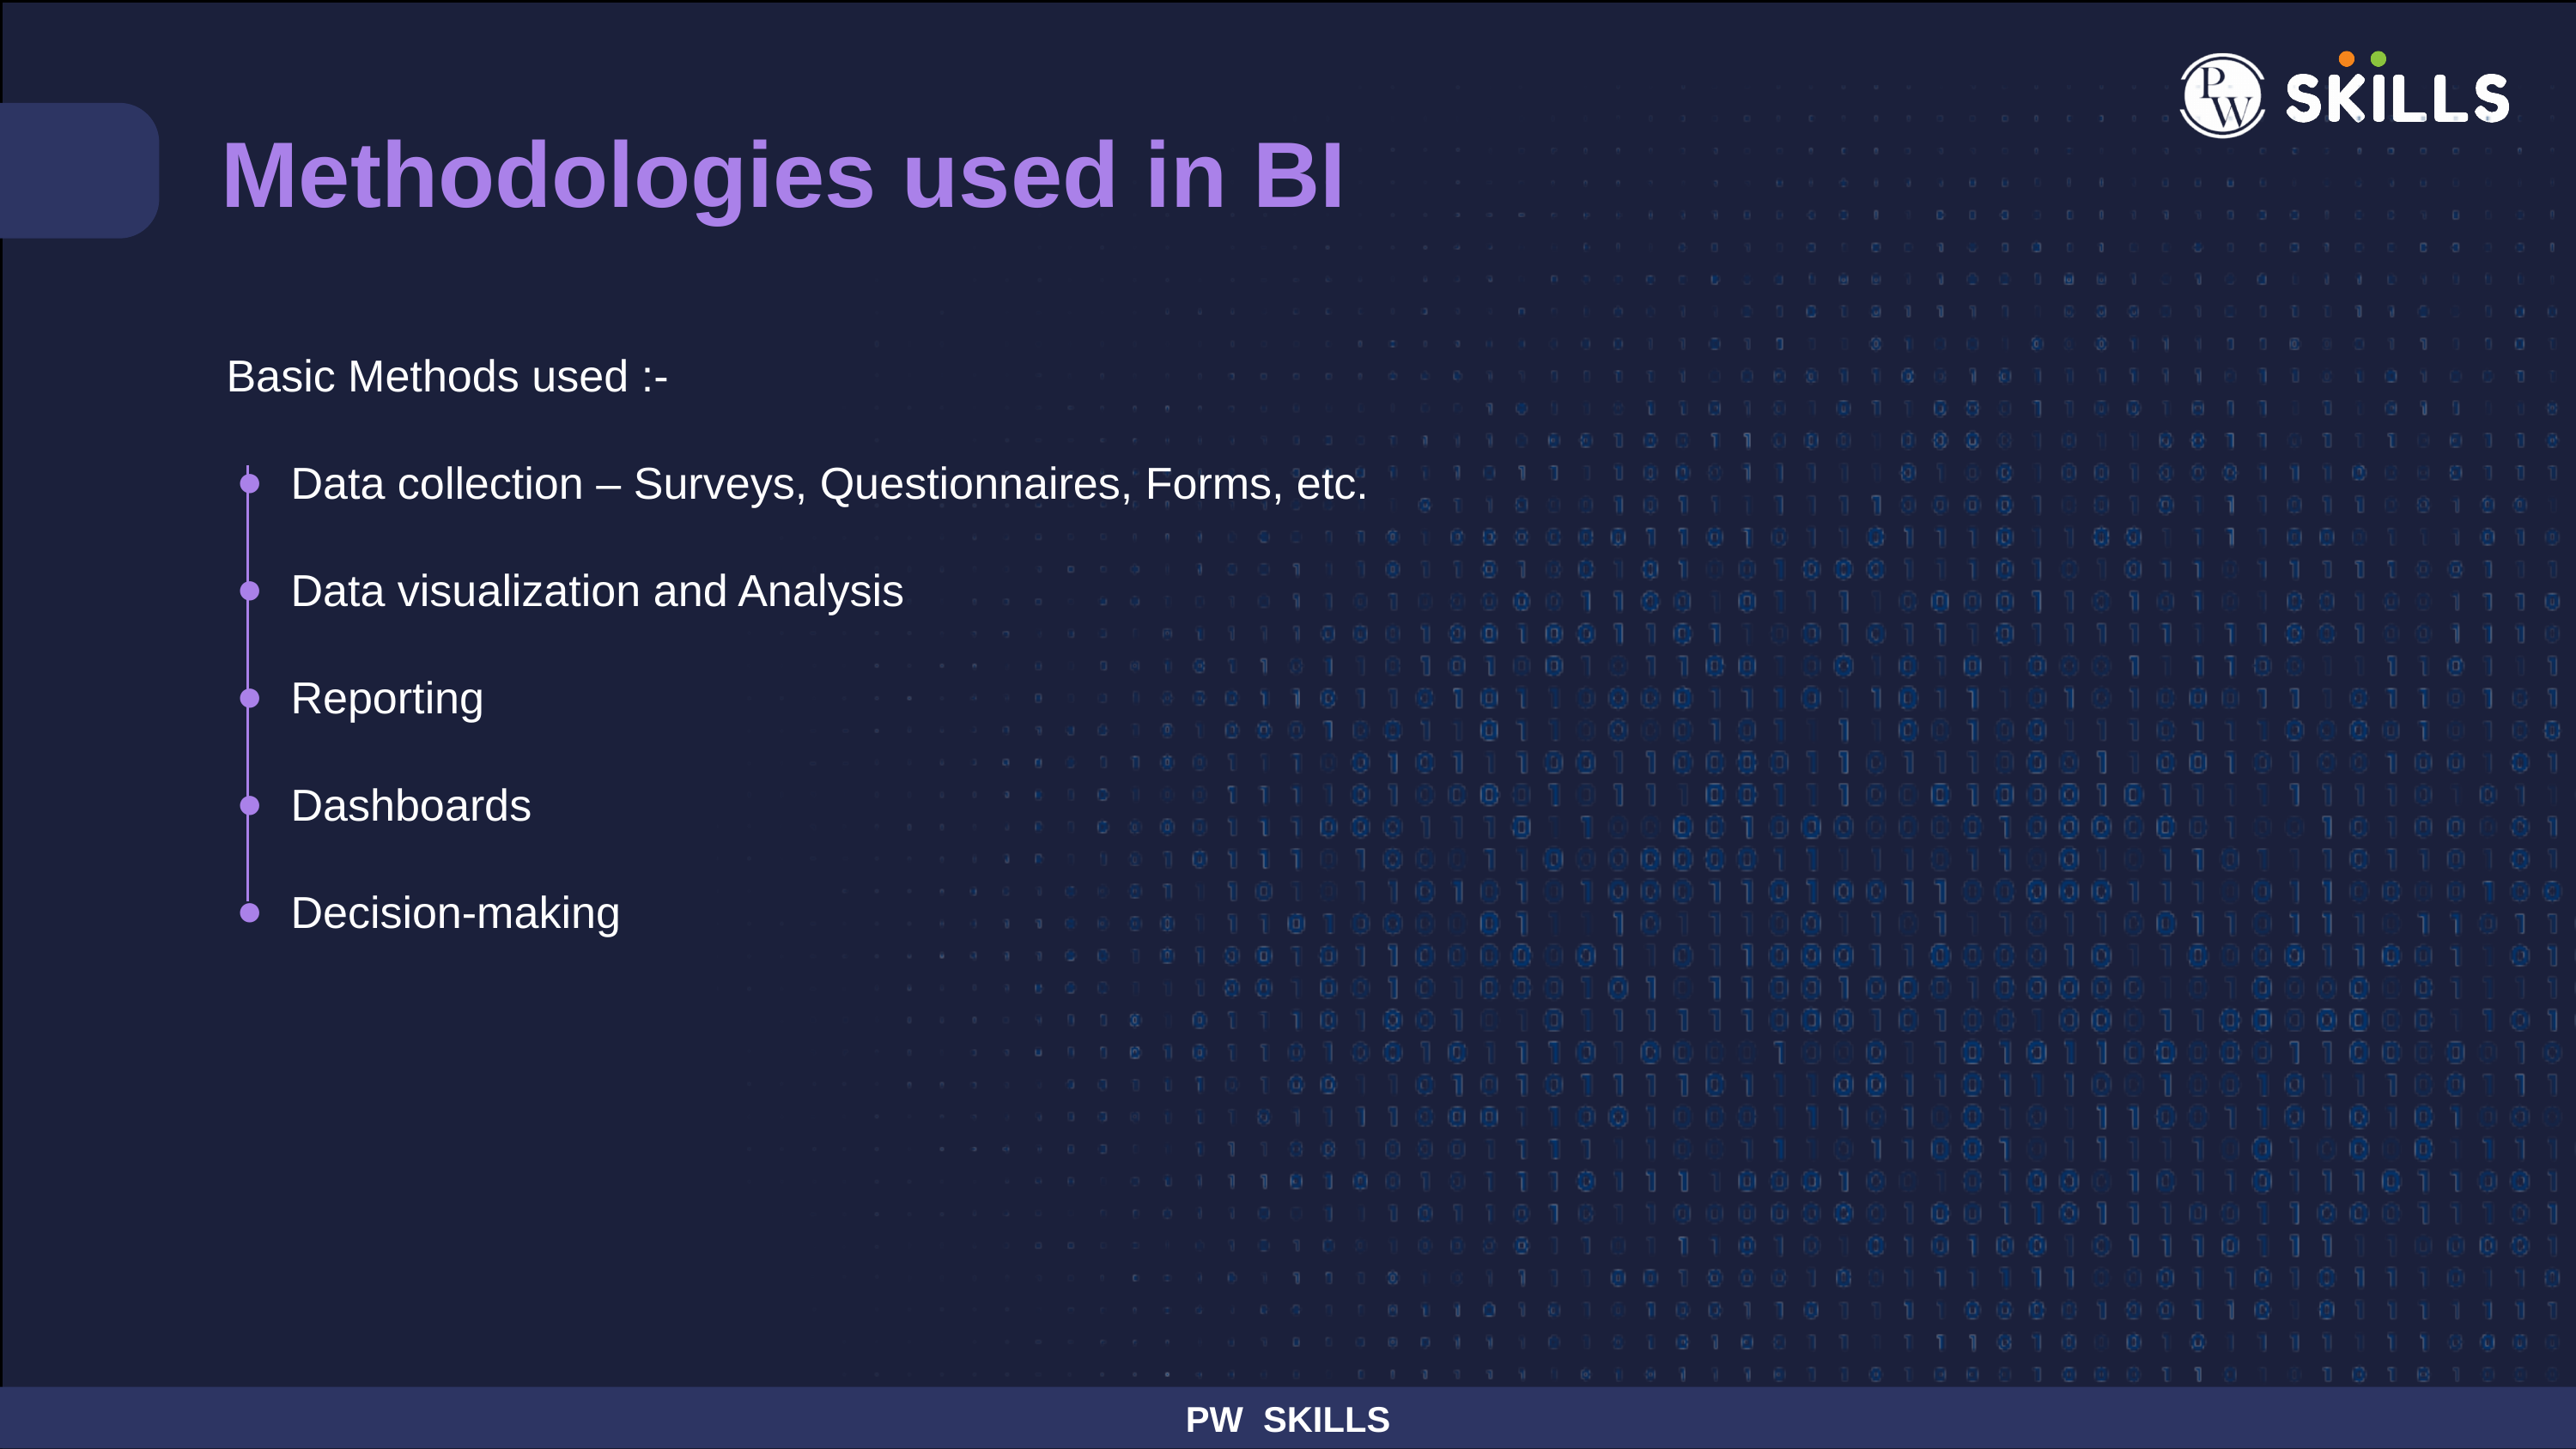

Methodologies used in BI
Basic Methods used :-
Data collection – Surveys, Questionnaires, Forms, etc.
Data visualization and Analysis
Reporting
Dashboards
Decision-making